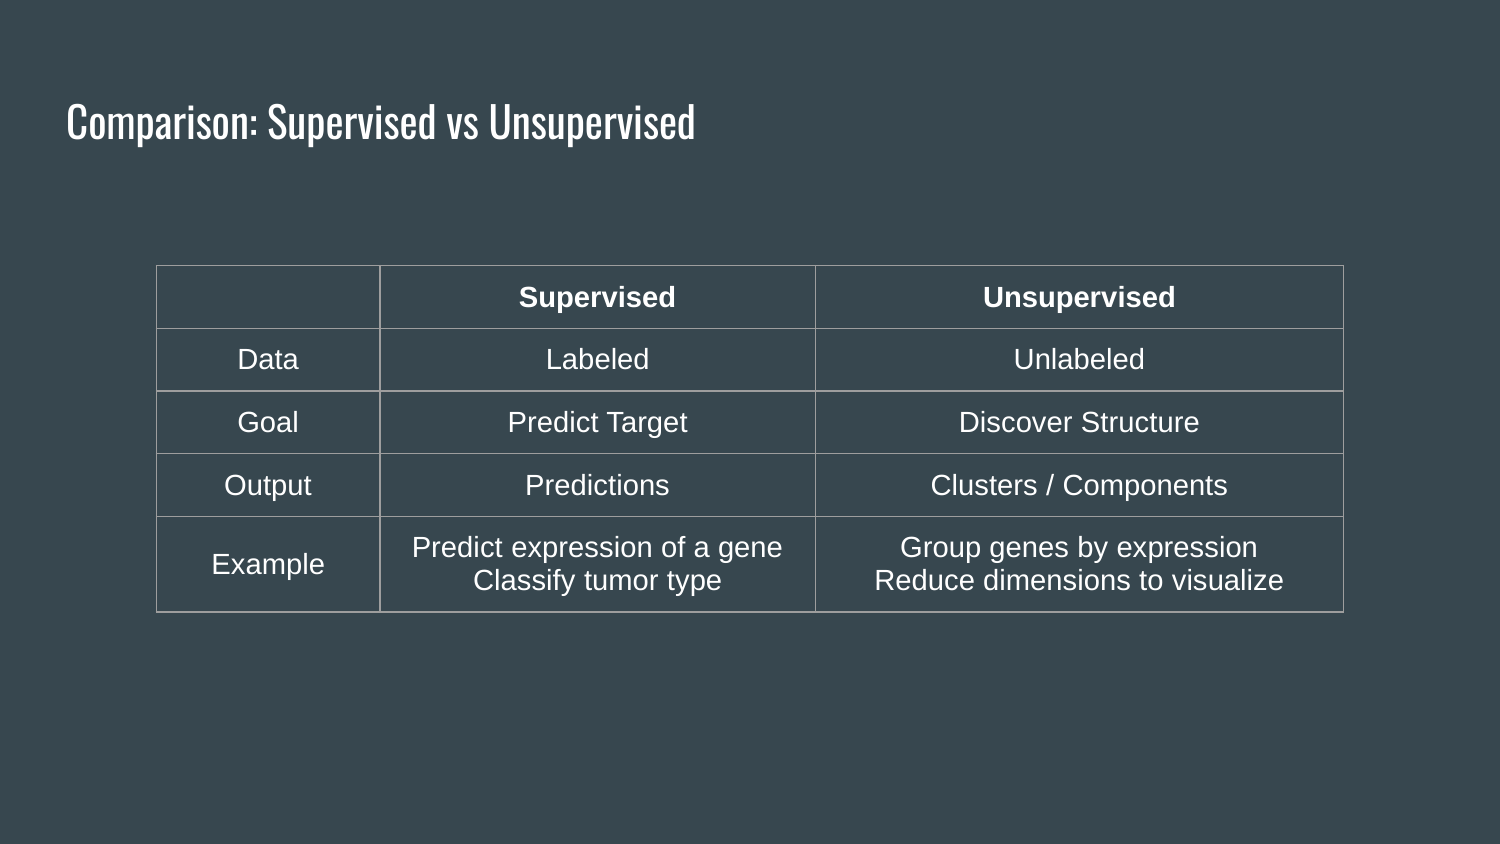

# Comparison: Supervised vs Unsupervised
|  | Supervised | Unsupervised |
| --- | --- | --- |
| Data | Labeled | Unlabeled |
| Goal | Predict Target | Discover Structure |
| Output | Predictions | Clusters / Components |
| Example | Predict expression of a gene Classify tumor type | Group genes by expression Reduce dimensions to visualize |